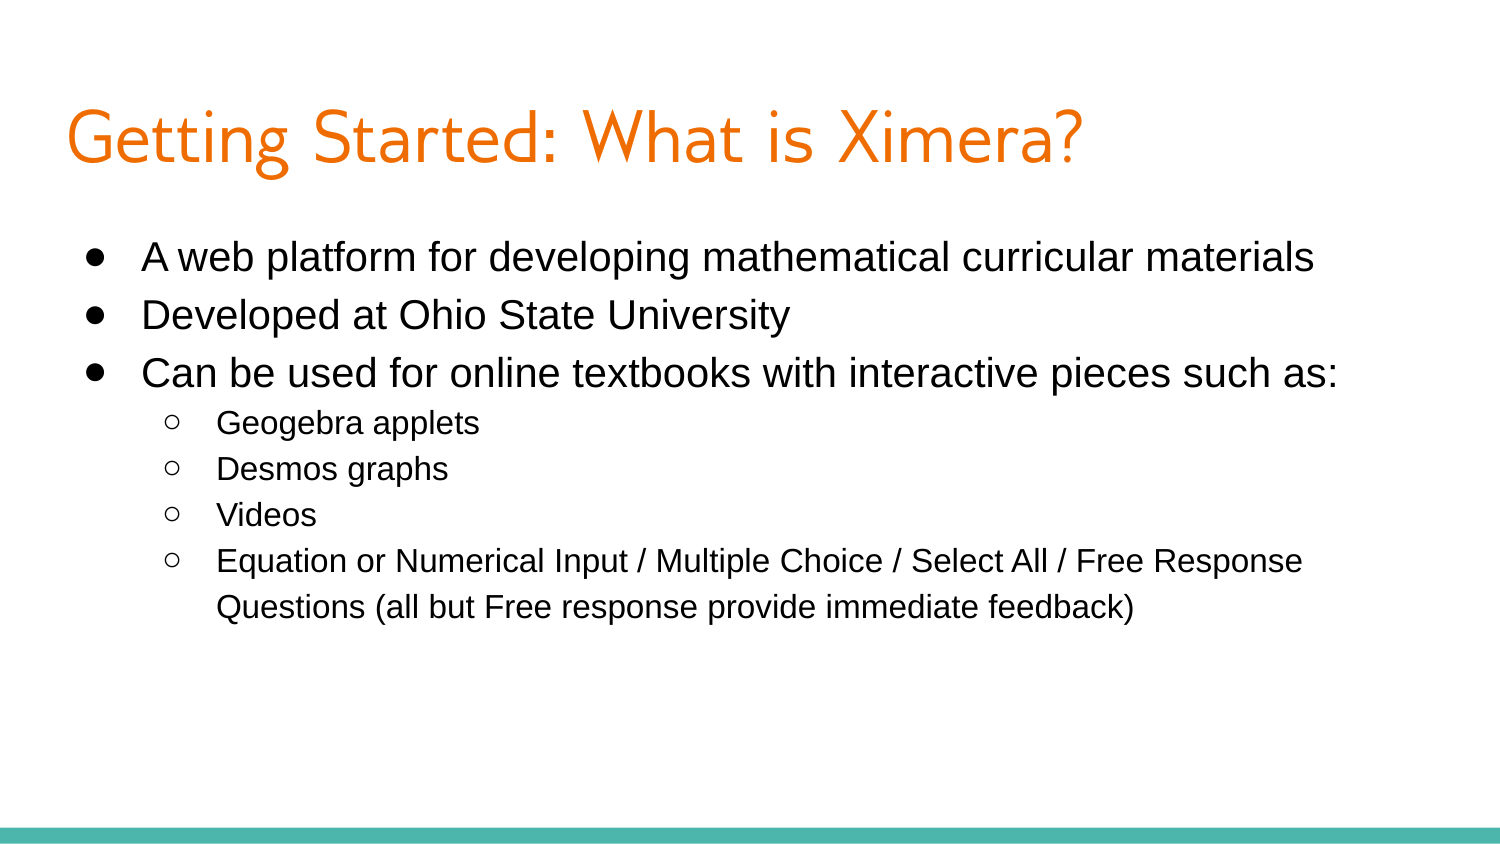

# Getting Started: What is Ximera?
A web platform for developing mathematical curricular materials
Developed at Ohio State University
Can be used for online textbooks with interactive pieces such as:
Geogebra applets
Desmos graphs
Videos
Equation or Numerical Input / Multiple Choice / Select All / Free Response Questions (all but Free response provide immediate feedback)